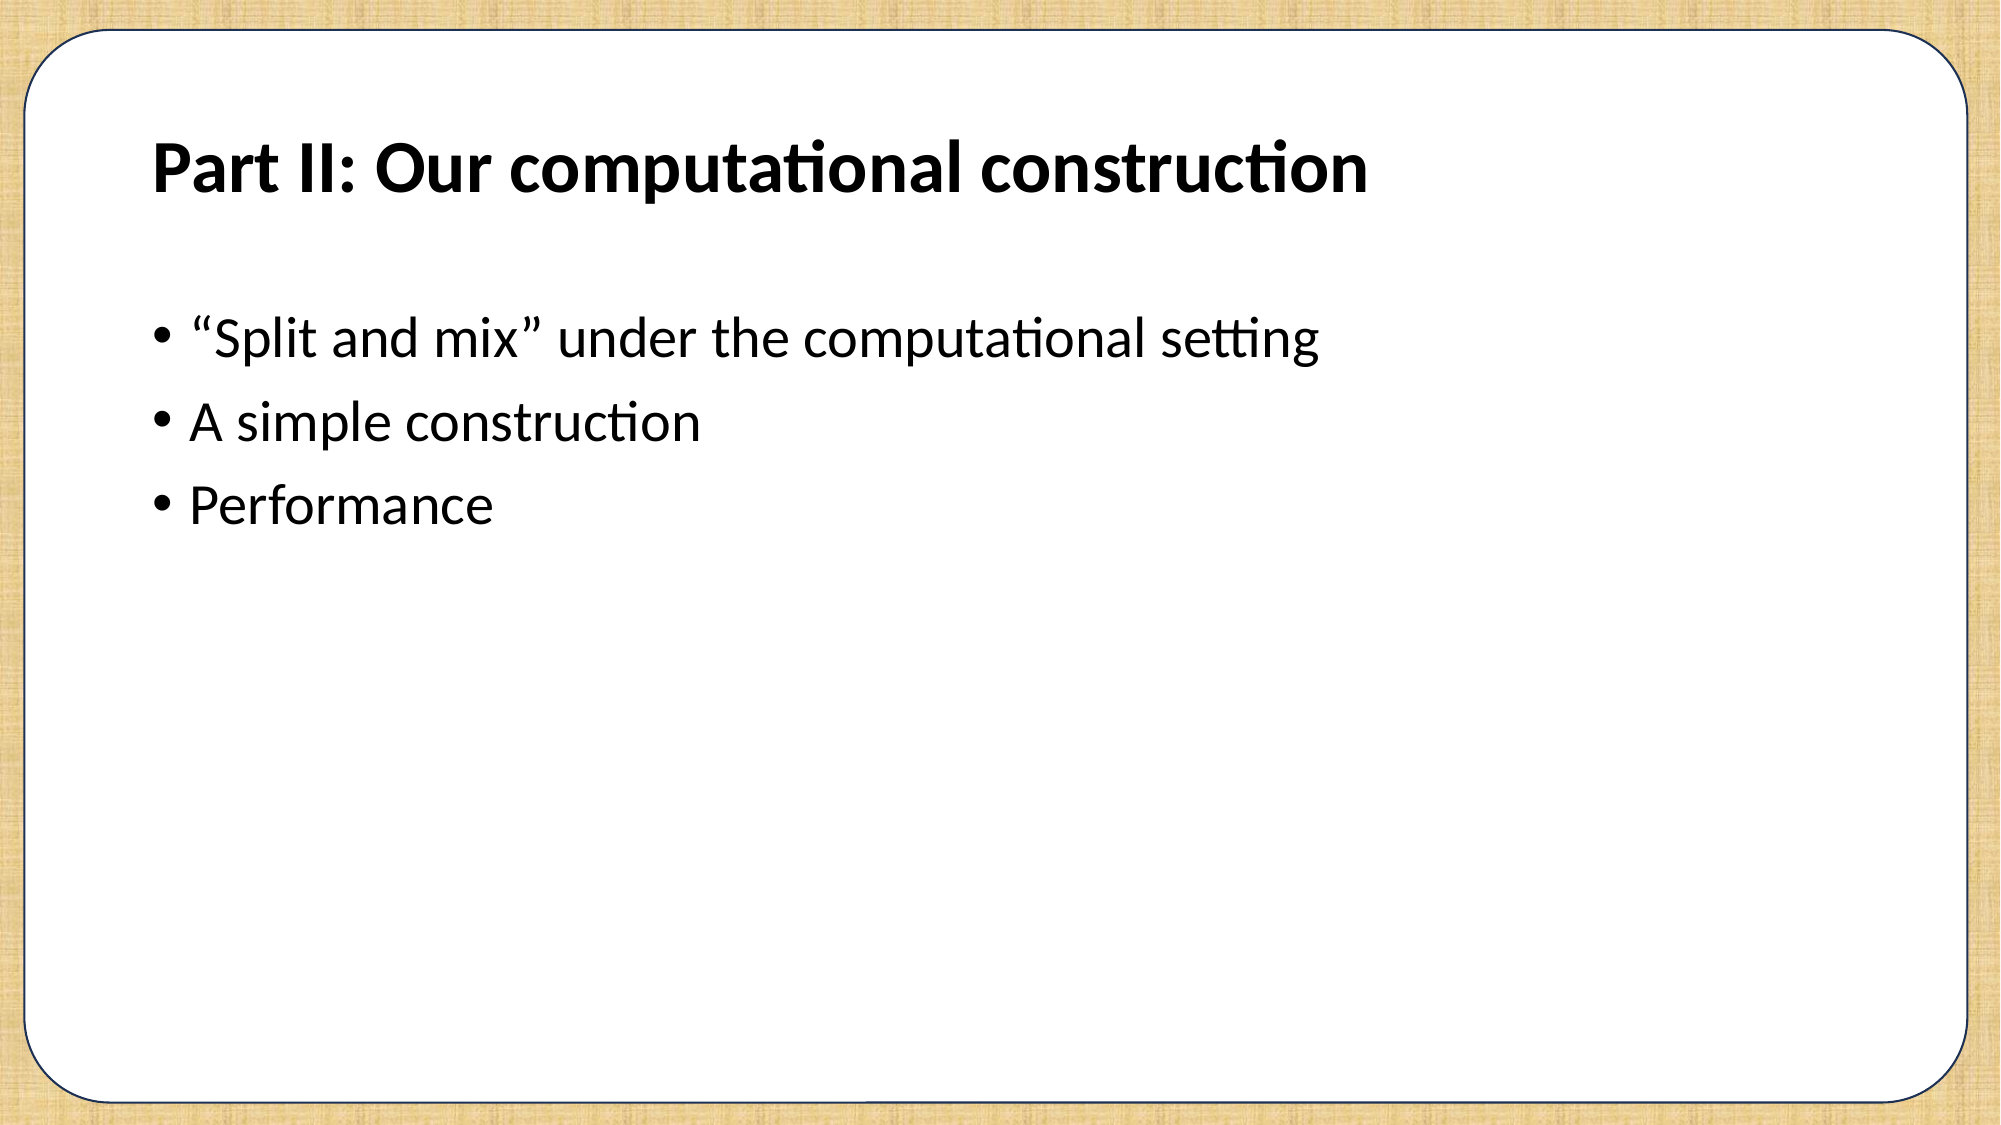

# Part II: Our computational construction
“Split and mix” under the computational setting
A simple construction
Performance
42